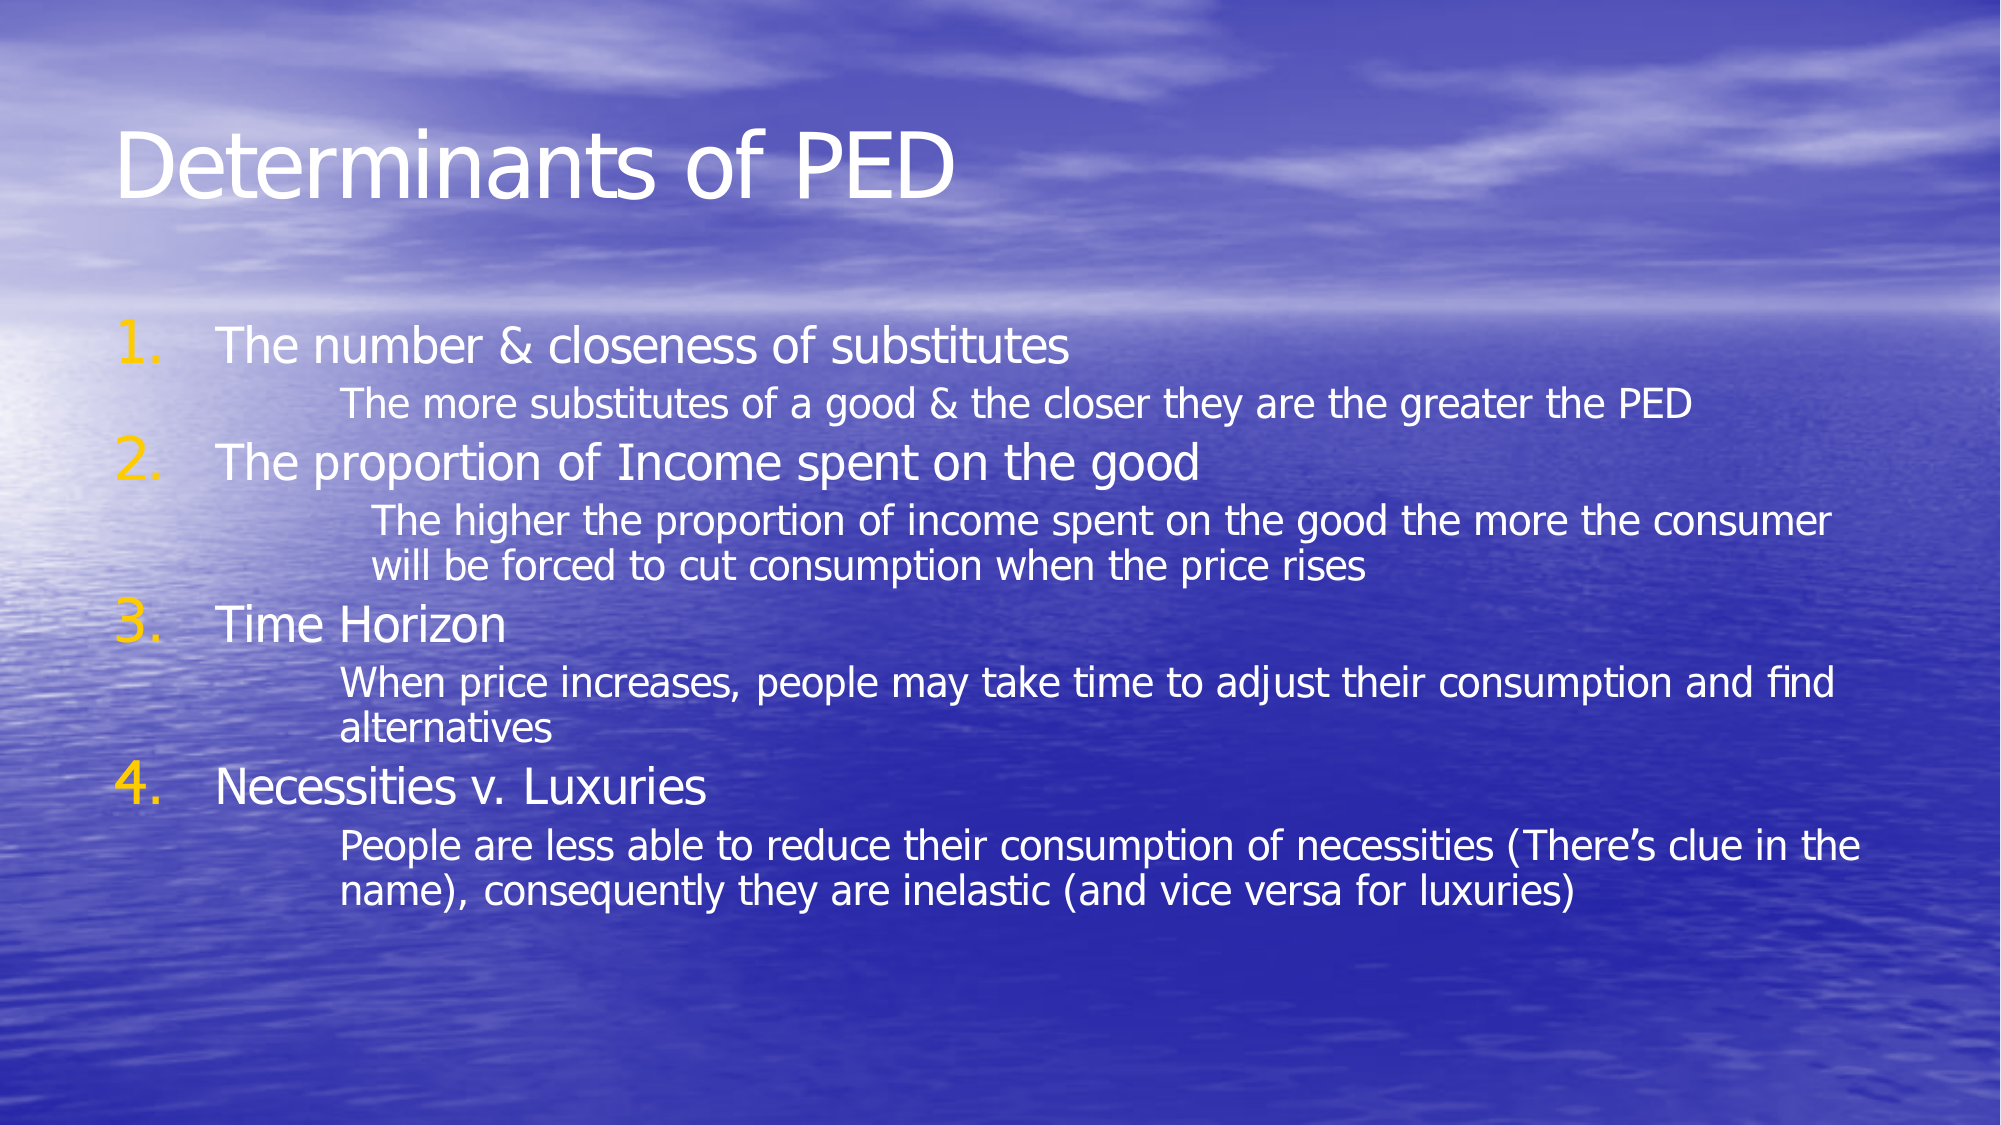

# Determinants of PED
The number & closeness of substitutes
	The more substitutes of a good & the closer they are the greater the PED
The proportion of Income spent on the good
The higher the proportion of income spent on the good the more the consumer will be forced to cut consumption when the price rises
Time Horizon
	When price increases, people may take time to adjust their consumption and find alternatives
Necessities v. Luxuries
	People are less able to reduce their consumption of necessities (There’s clue in the name), consequently they are inelastic (and vice versa for luxuries)